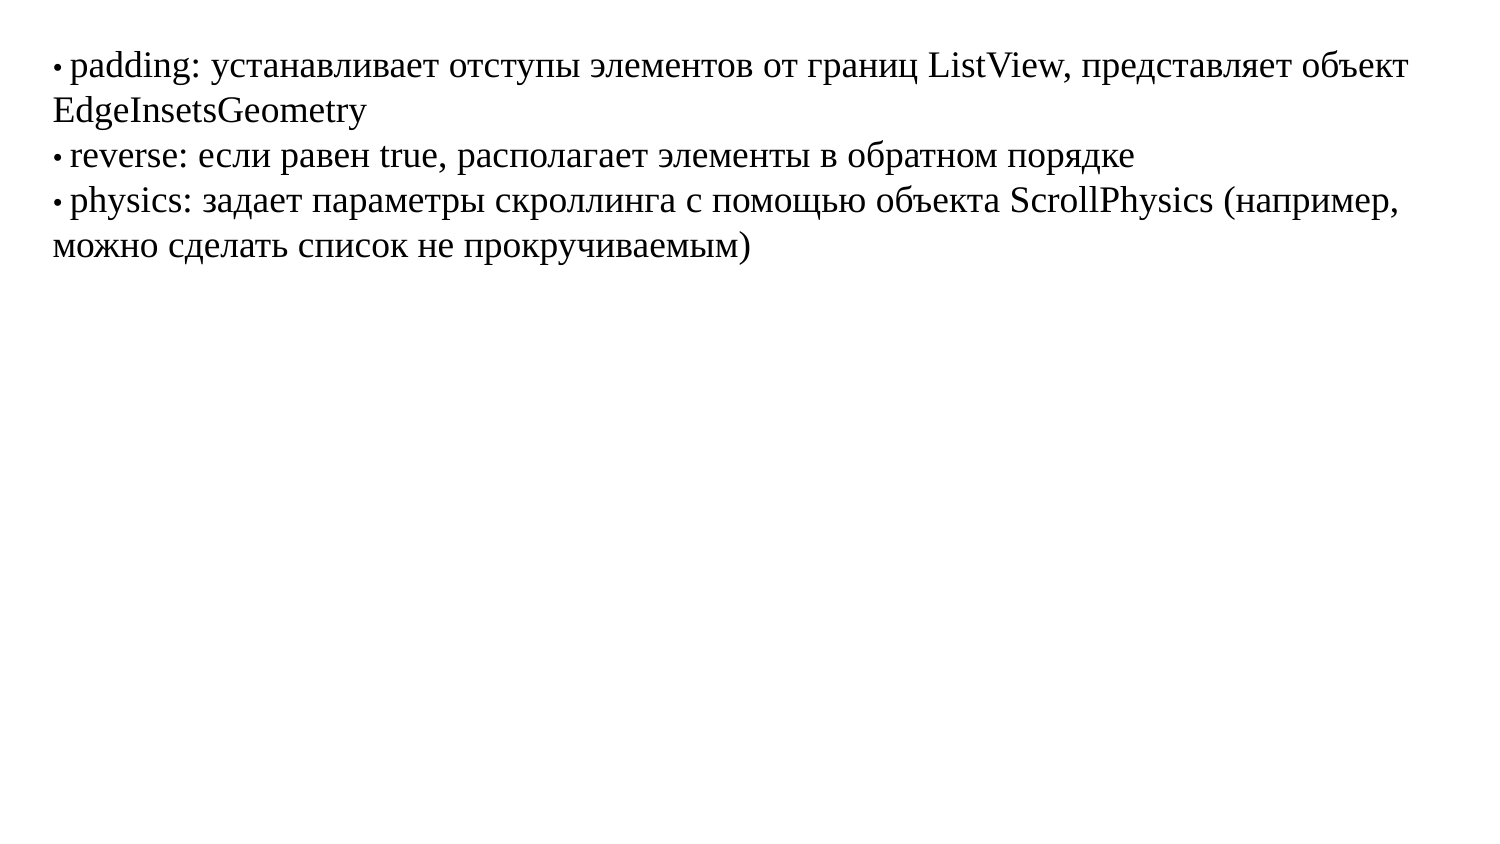

• padding: устанавливает отступы элементов от границ ListView, представляет объект EdgeInsetsGeometry
• reverse: если равен true, располагает элементы в обратном порядке
• physics: задает параметры скроллинга с помощью объекта ScrollPhysics (например, можно сделать список не прокручиваемым)